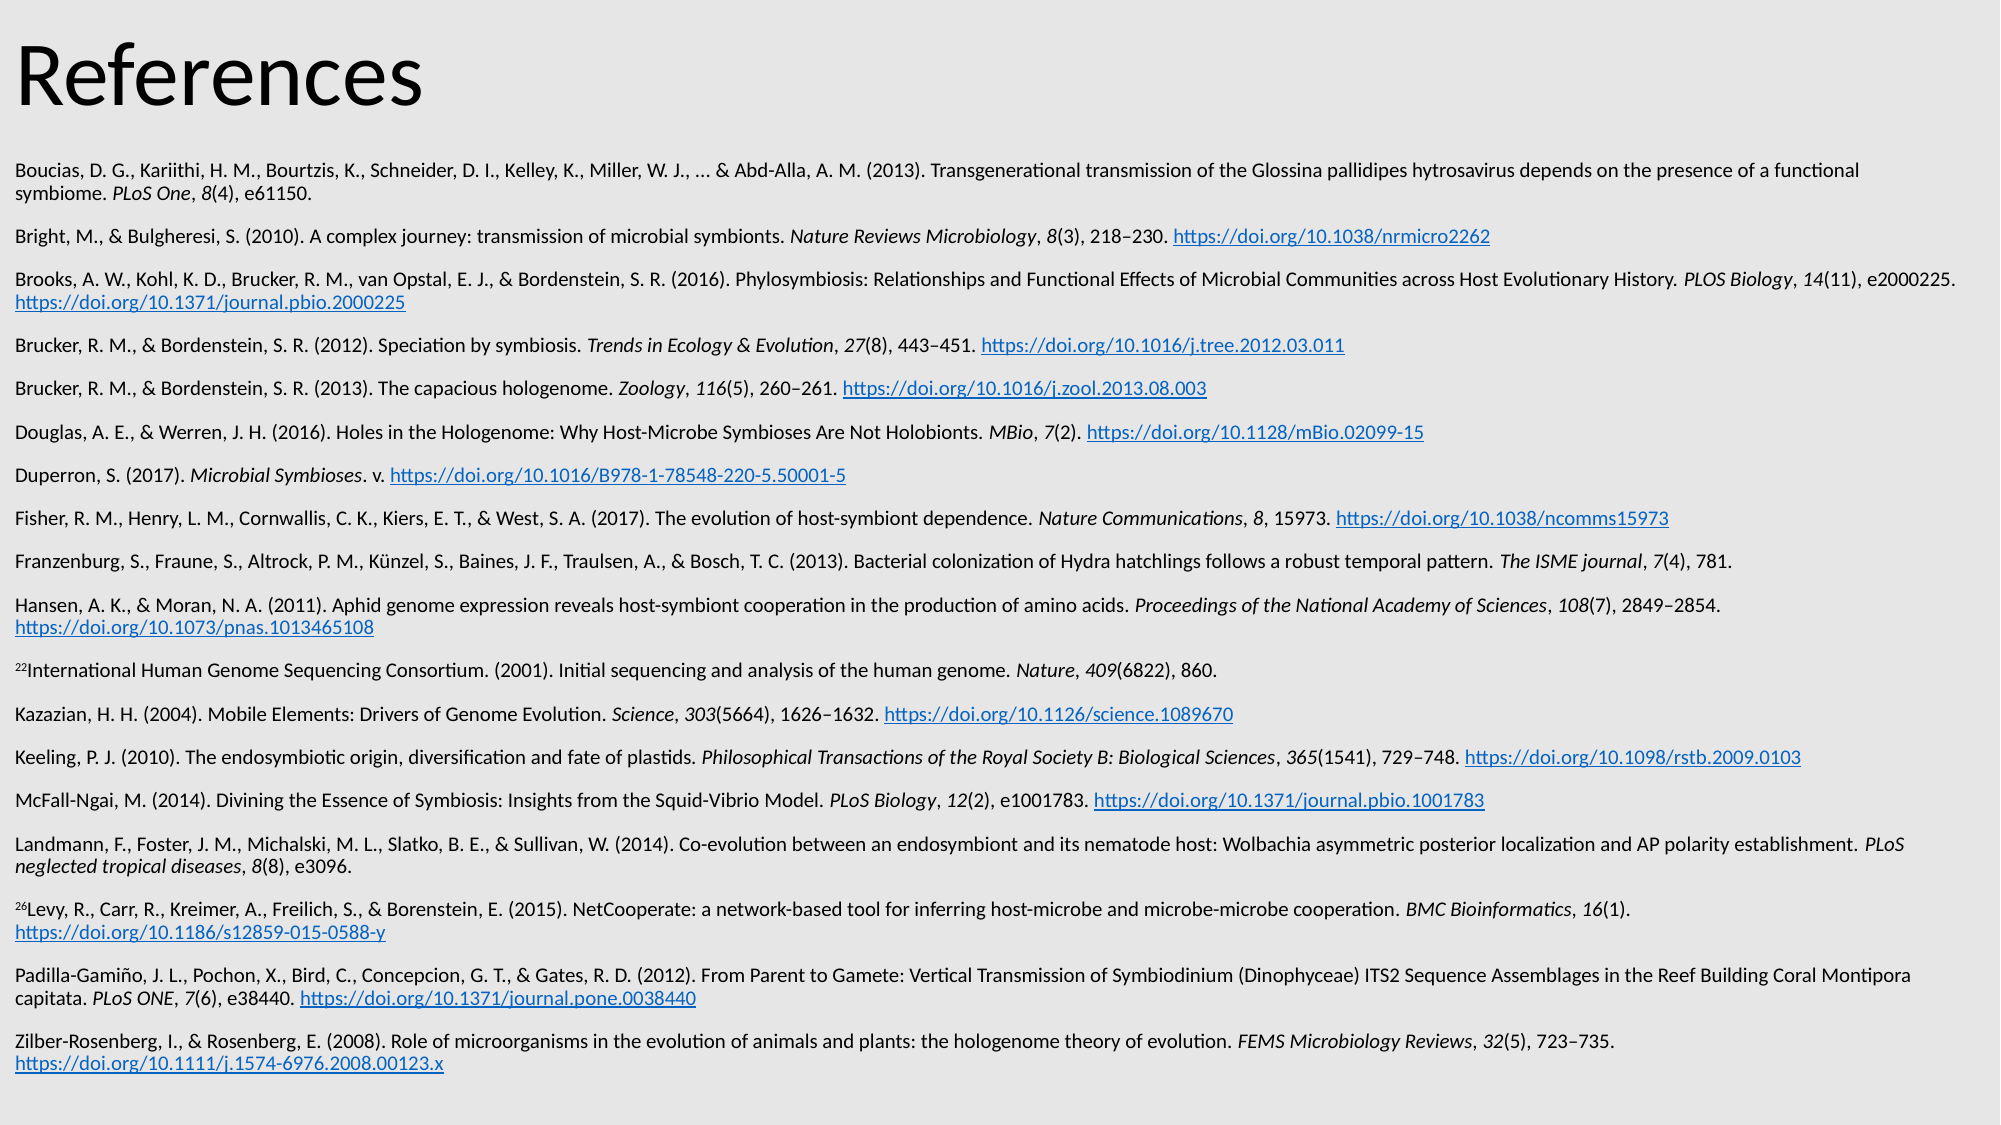

# References
Boucias, D. G., Kariithi, H. M., Bourtzis, K., Schneider, D. I., Kelley, K., Miller, W. J., ... & Abd-Alla, A. M. (2013). Transgenerational transmission of the Glossina pallidipes hytrosavirus depends on the presence of a functional symbiome. PLoS One, 8(4), e61150.
Bright, M., & Bulgheresi, S. (2010). A complex journey: transmission of microbial symbionts. Nature Reviews Microbiology, 8(3), 218–230. https://doi.org/10.1038/nrmicro2262
Brooks, A. W., Kohl, K. D., Brucker, R. M., van Opstal, E. J., & Bordenstein, S. R. (2016). Phylosymbiosis: Relationships and Functional Effects of Microbial Communities across Host Evolutionary History. PLOS Biology, 14(11), e2000225. https://doi.org/10.1371/journal.pbio.2000225
Brucker, R. M., & Bordenstein, S. R. (2012). Speciation by symbiosis. Trends in Ecology & Evolution, 27(8), 443–451. https://doi.org/10.1016/j.tree.2012.03.011
Brucker, R. M., & Bordenstein, S. R. (2013). The capacious hologenome. Zoology, 116(5), 260–261. https://doi.org/10.1016/j.zool.2013.08.003
Douglas, A. E., & Werren, J. H. (2016). Holes in the Hologenome: Why Host-Microbe Symbioses Are Not Holobionts. MBio, 7(2). https://doi.org/10.1128/mBio.02099-15
Duperron, S. (2017). Microbial Symbioses. v. https://doi.org/10.1016/B978-1-78548-220-5.50001-5
Fisher, R. M., Henry, L. M., Cornwallis, C. K., Kiers, E. T., & West, S. A. (2017). The evolution of host-symbiont dependence. Nature Communications, 8, 15973. https://doi.org/10.1038/ncomms15973
Franzenburg, S., Fraune, S., Altrock, P. M., Künzel, S., Baines, J. F., Traulsen, A., & Bosch, T. C. (2013). Bacterial colonization of Hydra hatchlings follows a robust temporal pattern. The ISME journal, 7(4), 781.
Hansen, A. K., & Moran, N. A. (2011). Aphid genome expression reveals host-symbiont cooperation in the production of amino acids. Proceedings of the National Academy of Sciences, 108(7), 2849–2854. https://doi.org/10.1073/pnas.1013465108
22International Human Genome Sequencing Consortium. (2001). Initial sequencing and analysis of the human genome. Nature, 409(6822), 860.
Kazazian, H. H. (2004). Mobile Elements: Drivers of Genome Evolution. Science, 303(5664), 1626–1632. https://doi.org/10.1126/science.1089670
Keeling, P. J. (2010). The endosymbiotic origin, diversification and fate of plastids. Philosophical Transactions of the Royal Society B: Biological Sciences, 365(1541), 729–748. https://doi.org/10.1098/rstb.2009.0103
McFall-Ngai, M. (2014). Divining the Essence of Symbiosis: Insights from the Squid-Vibrio Model. PLoS Biology, 12(2), e1001783. https://doi.org/10.1371/journal.pbio.1001783
Landmann, F., Foster, J. M., Michalski, M. L., Slatko, B. E., & Sullivan, W. (2014). Co-evolution between an endosymbiont and its nematode host: Wolbachia asymmetric posterior localization and AP polarity establishment. PLoS neglected tropical diseases, 8(8), e3096.
26Levy, R., Carr, R., Kreimer, A., Freilich, S., & Borenstein, E. (2015). NetCooperate: a network-based tool for inferring host-microbe and microbe-microbe cooperation. BMC Bioinformatics, 16(1). https://doi.org/10.1186/s12859-015-0588-y
Padilla-Gamiño, J. L., Pochon, X., Bird, C., Concepcion, G. T., & Gates, R. D. (2012). From Parent to Gamete: Vertical Transmission of Symbiodinium (Dinophyceae) ITS2 Sequence Assemblages in the Reef Building Coral Montipora capitata. PLoS ONE, 7(6), e38440. https://doi.org/10.1371/journal.pone.0038440
Zilber-Rosenberg, I., & Rosenberg, E. (2008). Role of microorganisms in the evolution of animals and plants: the hologenome theory of evolution. FEMS Microbiology Reviews, 32(5), 723–735. https://doi.org/10.1111/j.1574-6976.2008.00123.x